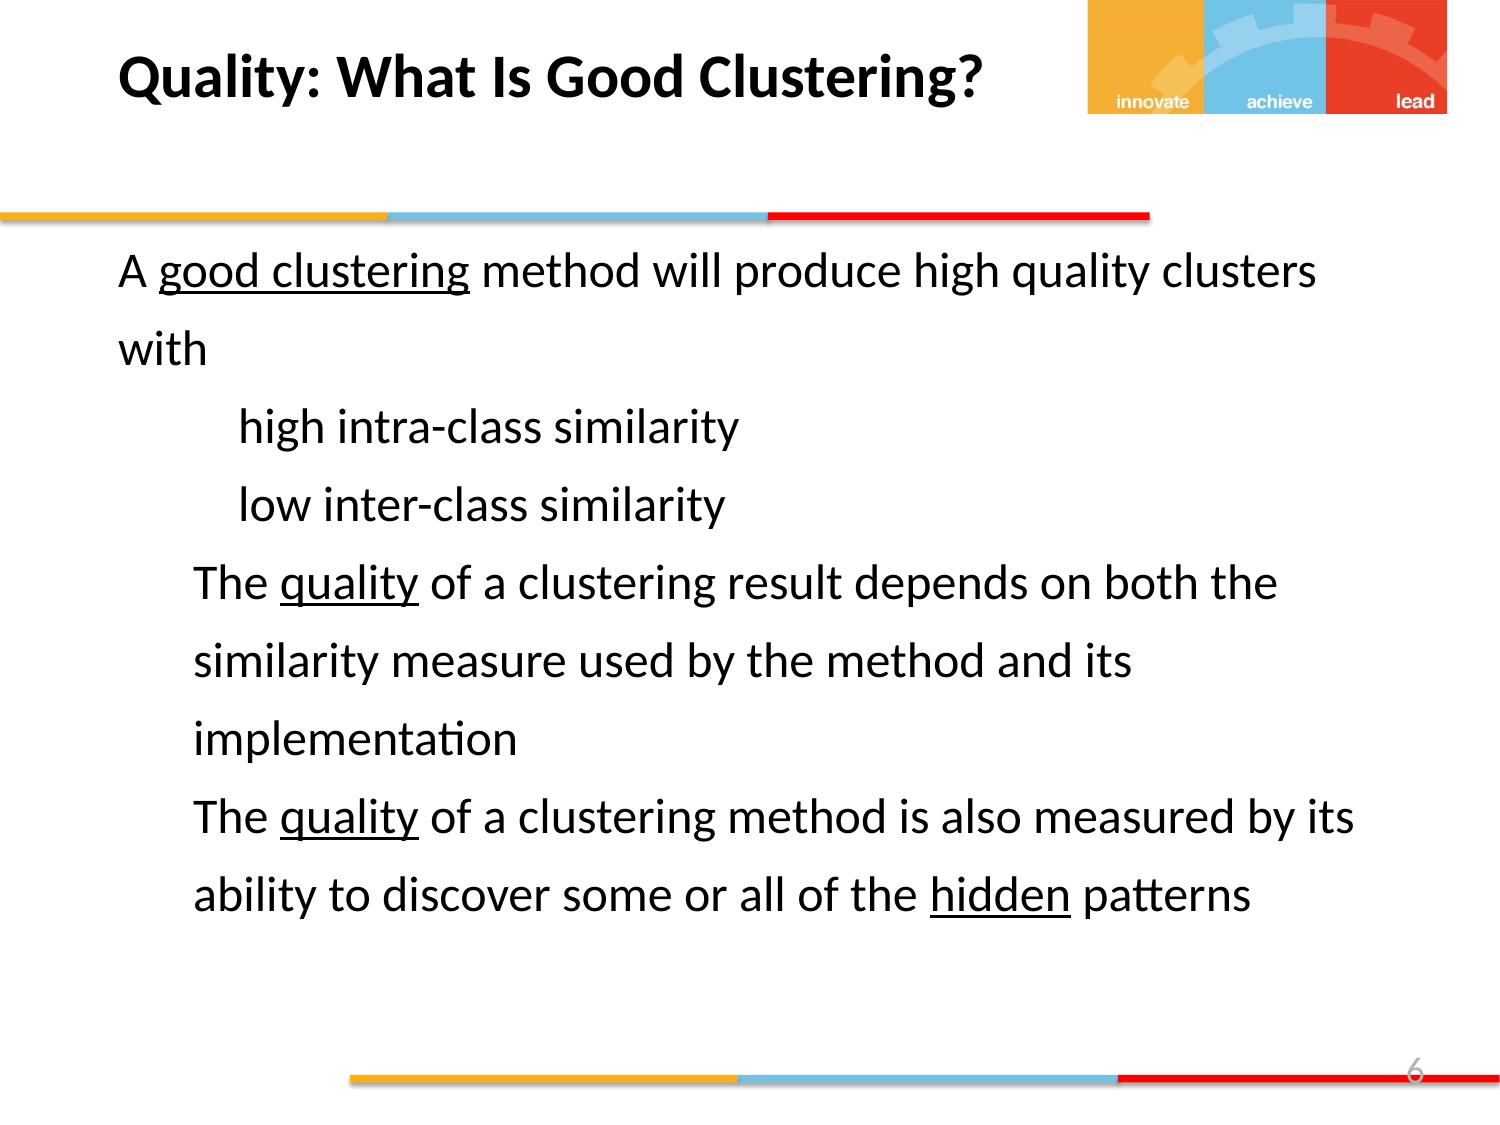

Quality: What Is Good Clustering?
A good clustering method will produce high quality clusters with
    high intra-class similarity
    low inter-class similarity
The quality of a clustering result depends on both the similarity measure used by the method and its implementation
The quality of a clustering method is also measured by its ability to discover some or all of the hidden patterns
6